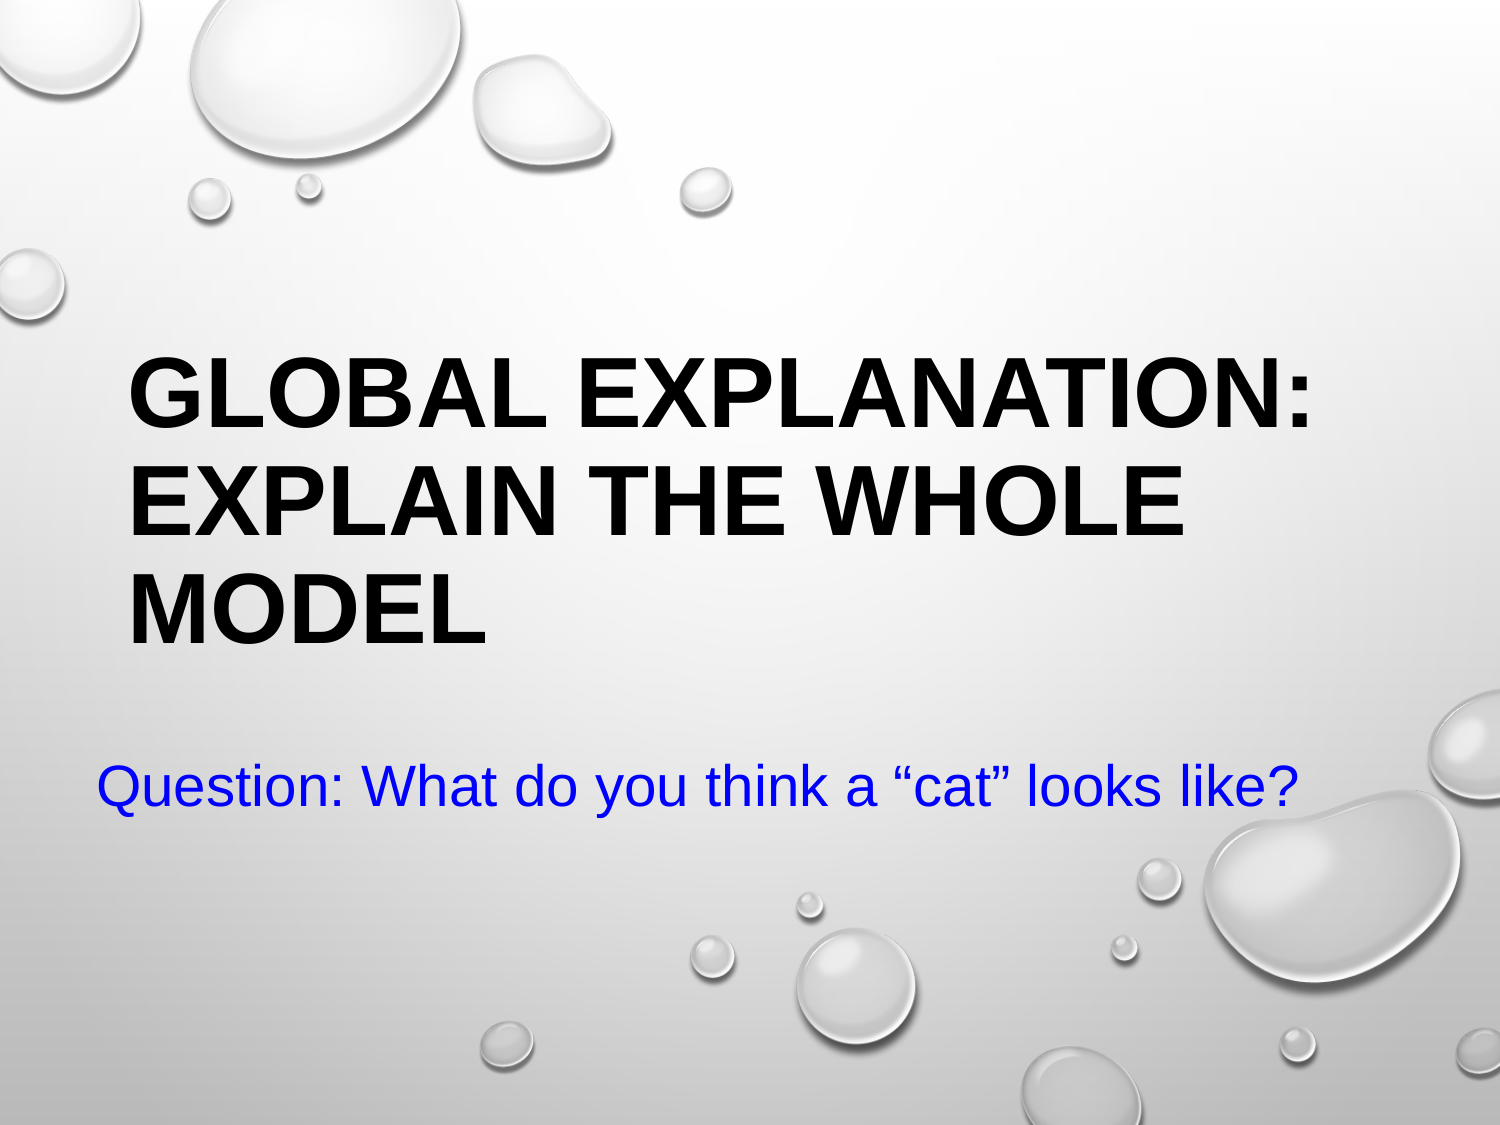

# Global Explanation: Explain the whole Model
Question: What do you think a “cat” looks like?